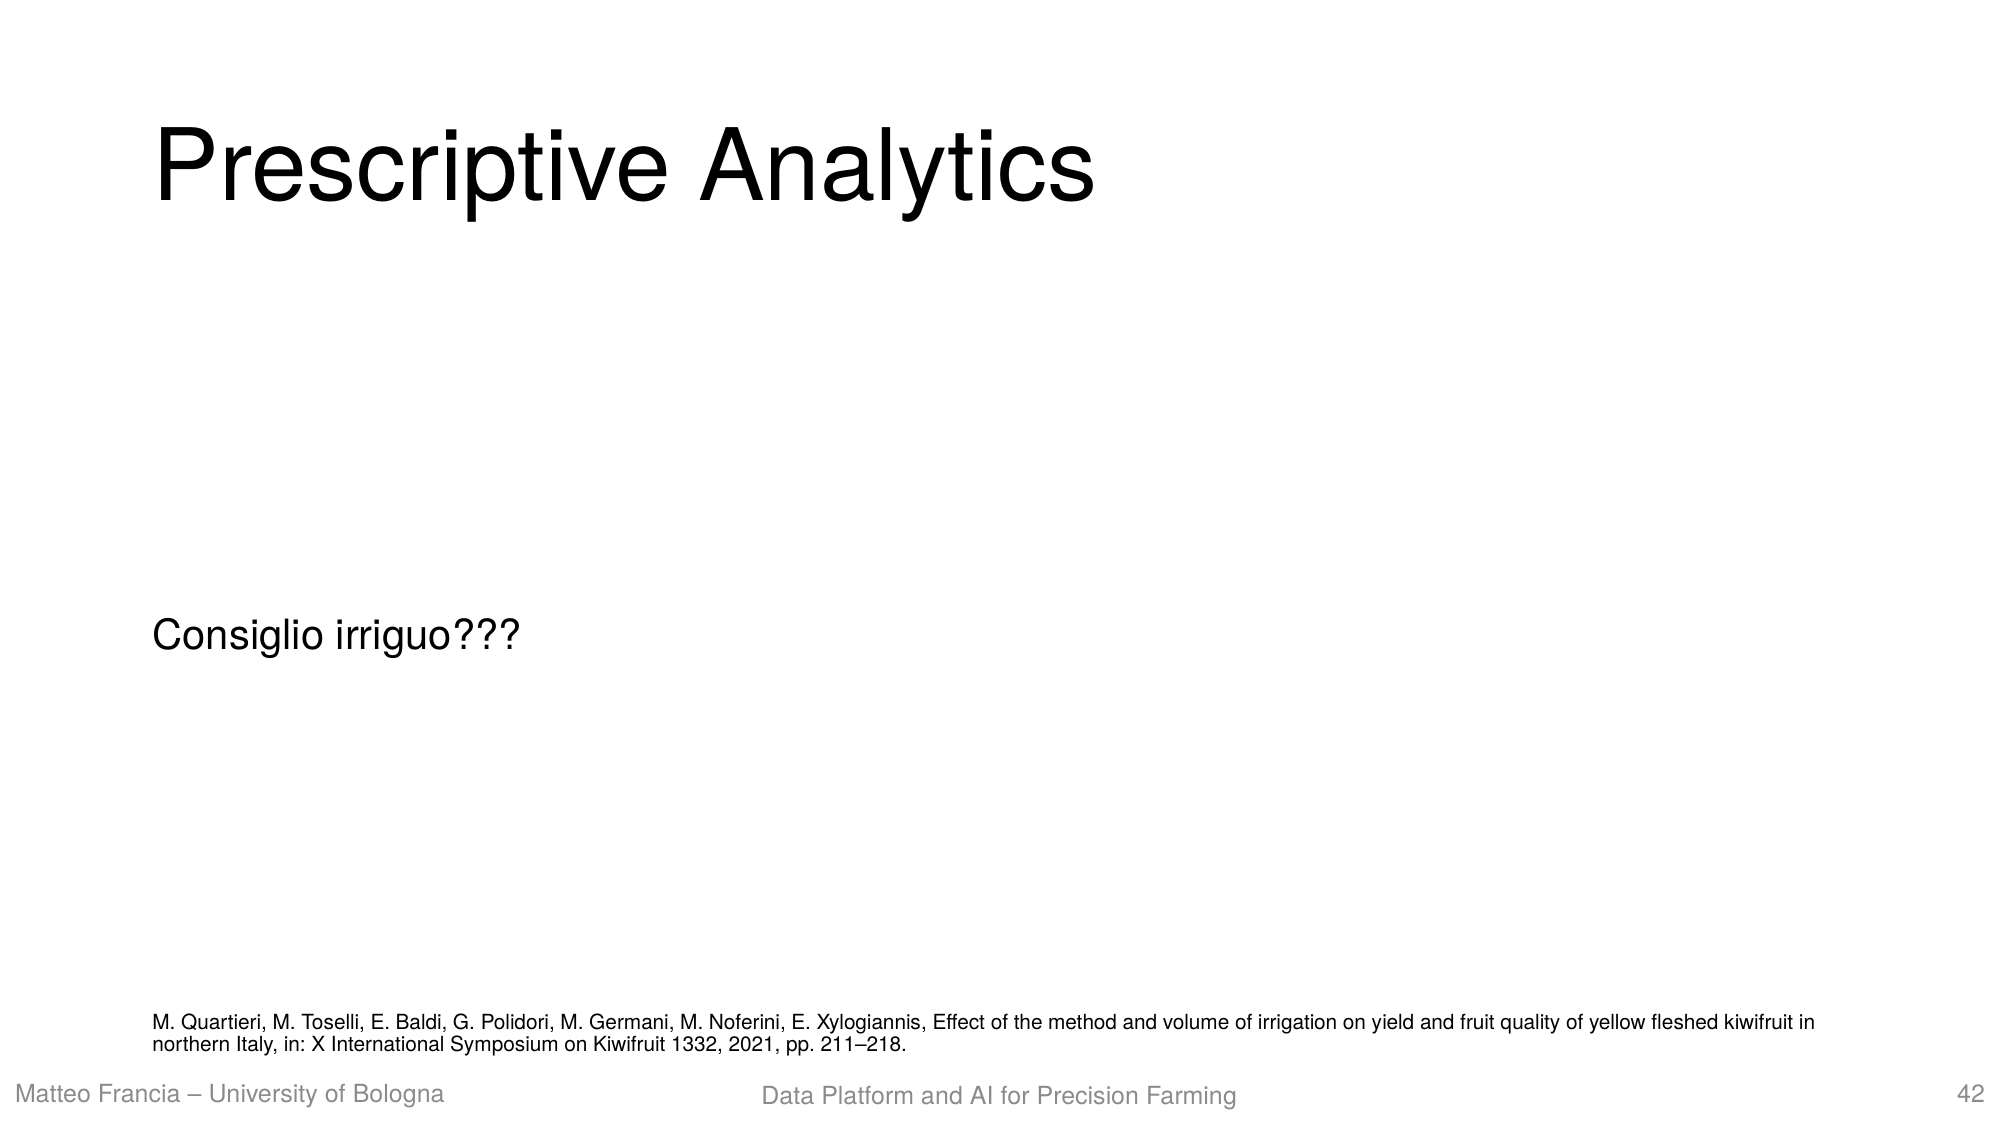

# Prescriptive Analytics
Consiglio irriguo???
M. Quartieri, M. Toselli, E. Baldi, G. Polidori, M. Germani, M. Noferini, E. Xylogiannis, Effect of the method and volume of irrigation on yield and fruit quality of yellow fleshed kiwifruit in northern Italy, in: X International Symposium on Kiwifruit 1332, 2021, pp. 211–218.
42
Matteo Francia – University of Bologna